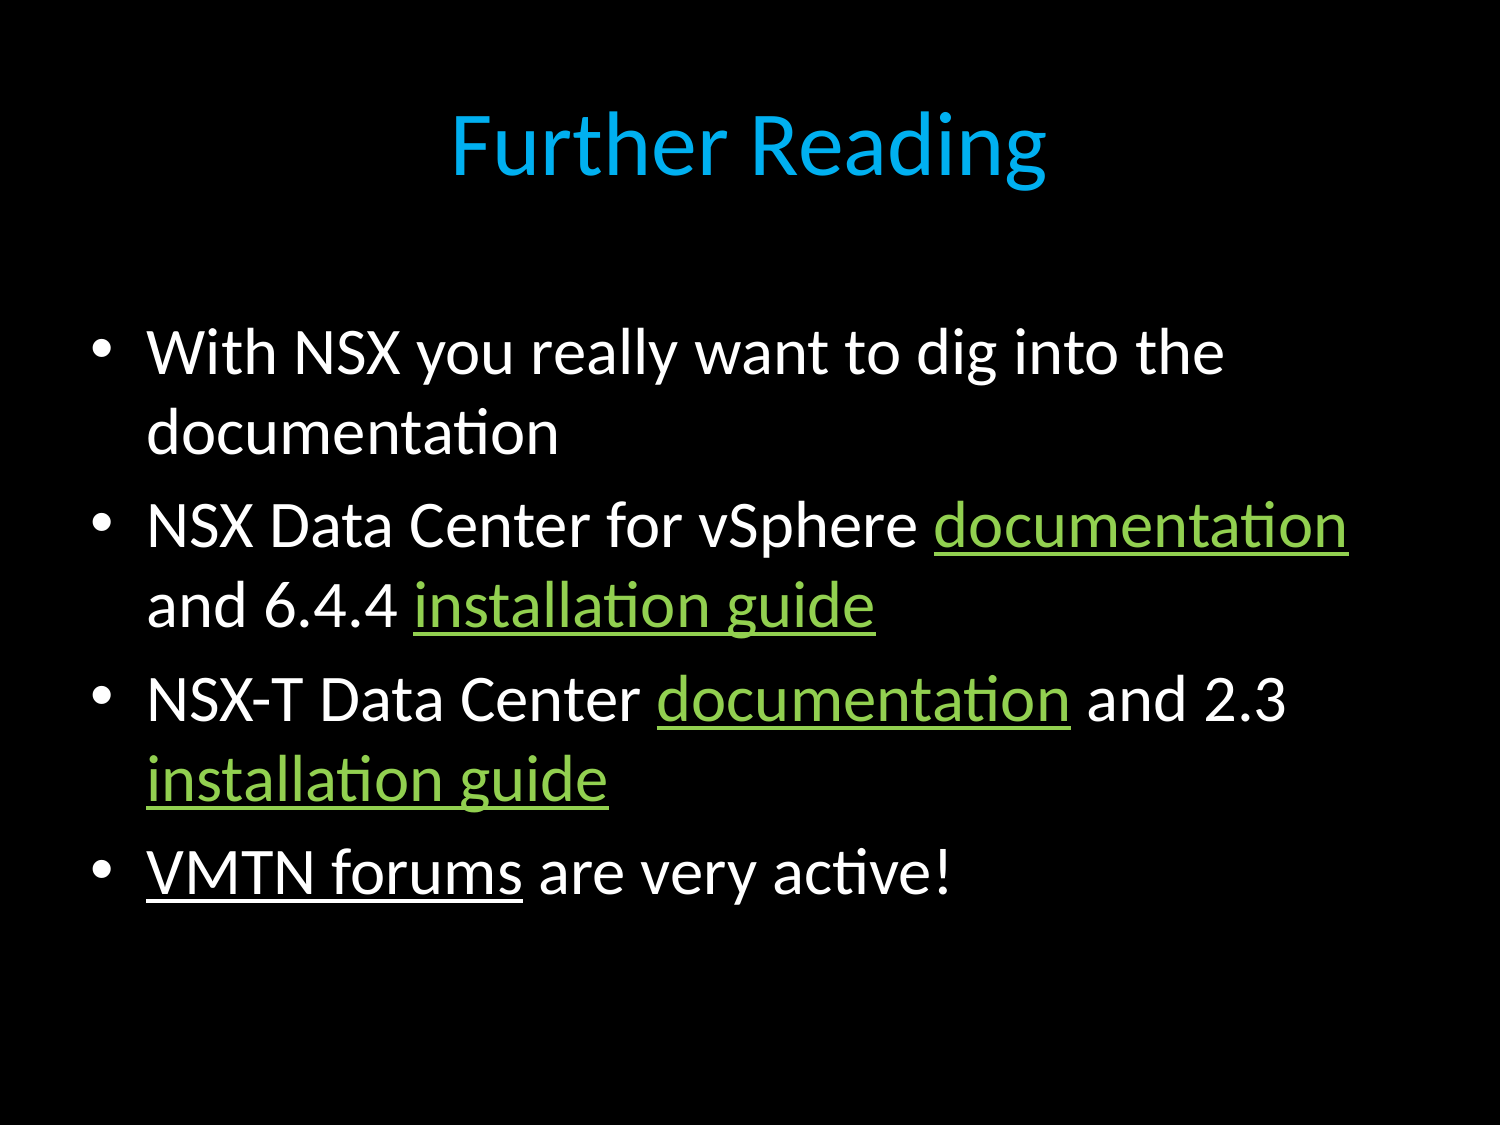

# Further Reading
With NSX you really want to dig into the documentation
NSX Data Center for vSphere documentation and 6.4.4 installation guide
NSX-T Data Center documentation and 2.3 installation guide
VMTN forums are very active!